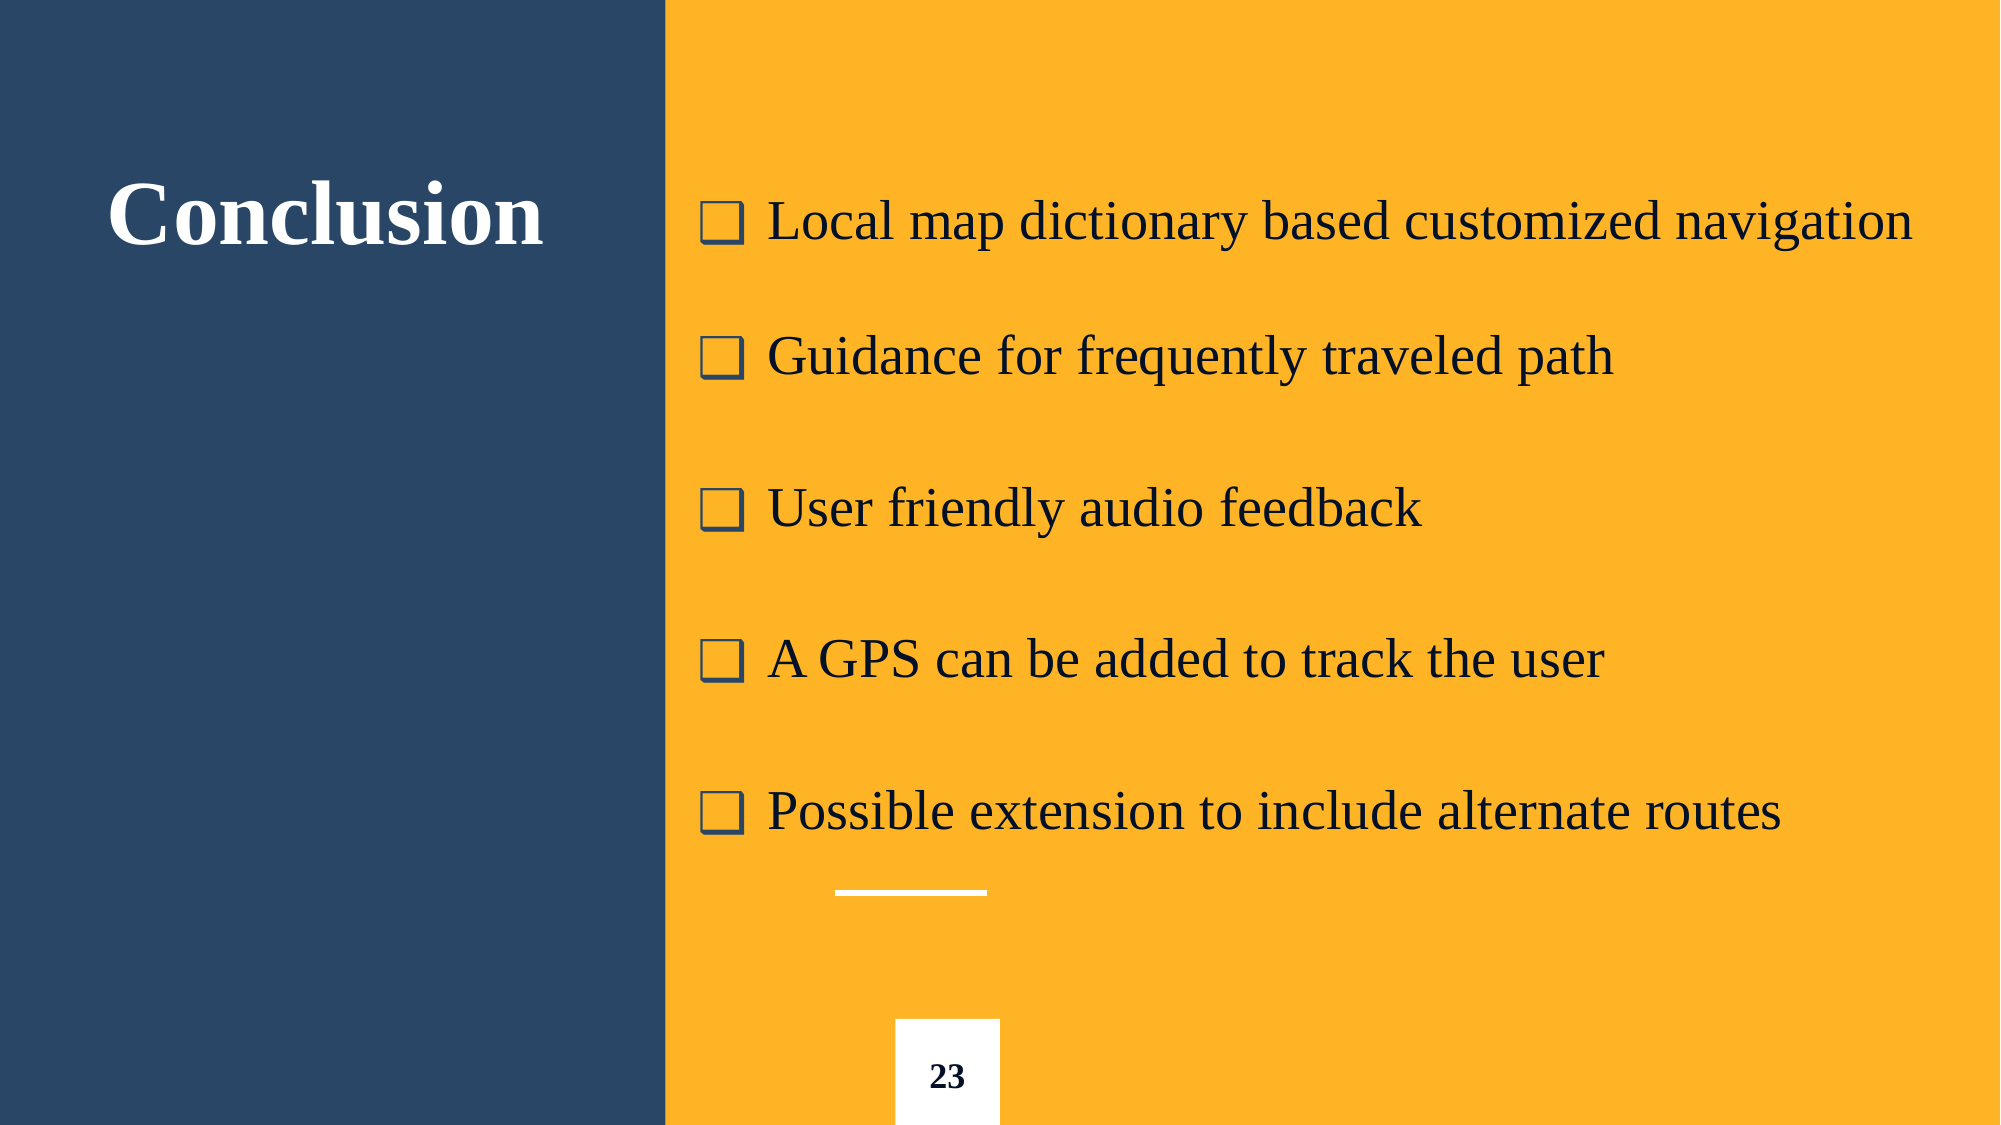

Local map dictionary based customized navigation
Guidance for frequently traveled path
User friendly audio feedback
A GPS can be added to track the user
Possible extension to include alternate routes

# Conclusion
23